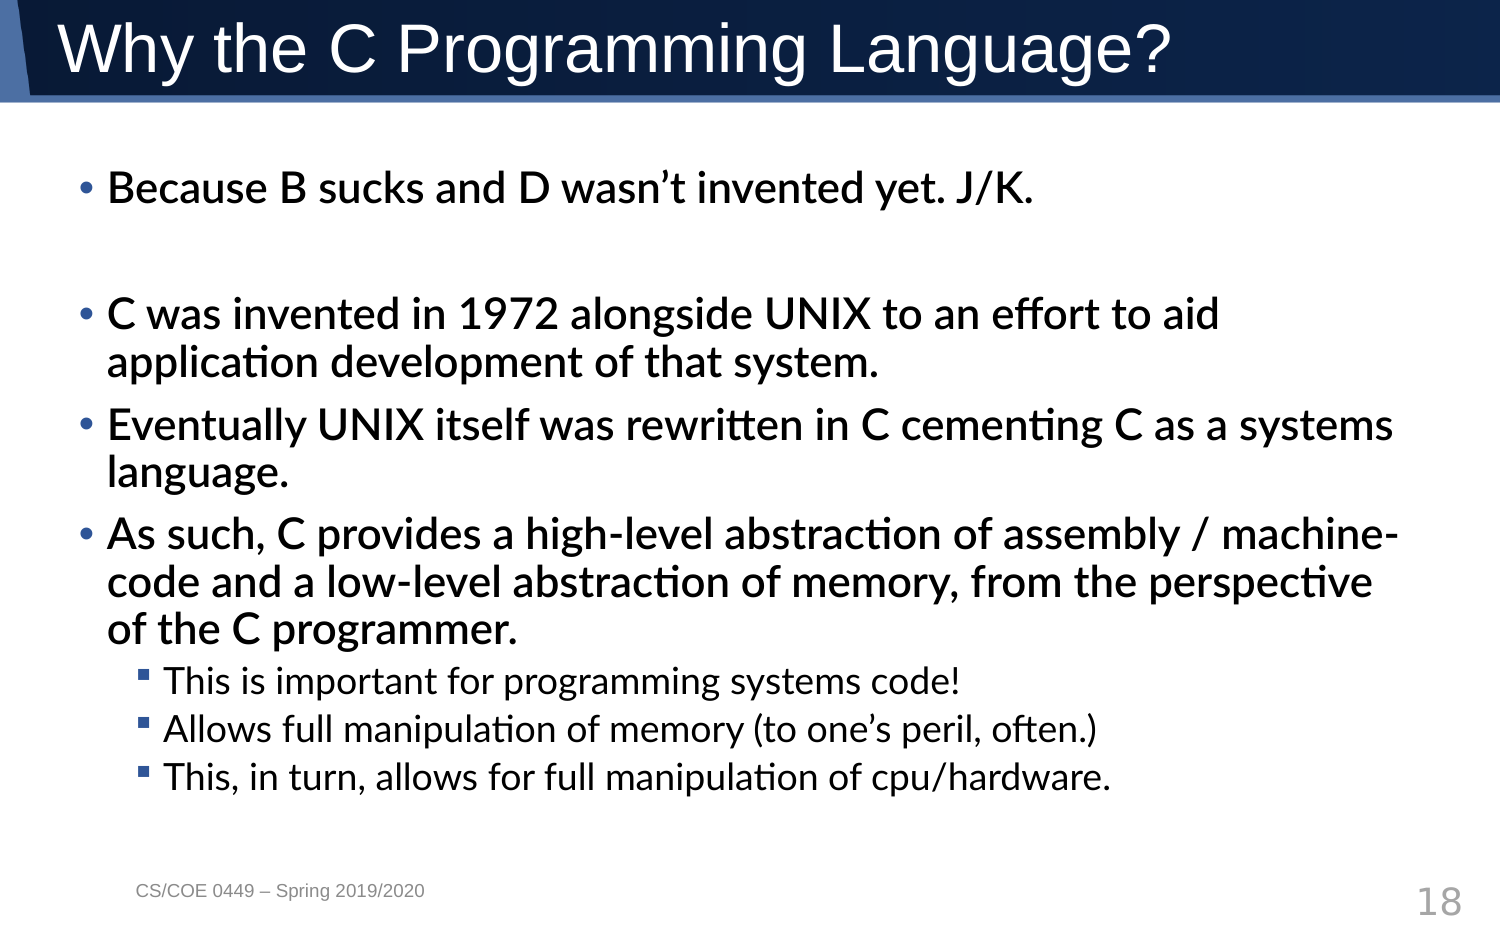

# Why the C Programming Language?
Because B sucks and D wasn’t invented yet. J/K.

C was invented in 1972 alongside UNIX to an effort to aid application development of that system.
Eventually UNIX itself was rewritten in C cementing C as a systems language.
As such, C provides a high-level abstraction of assembly / machine-code and a low-level abstraction of memory, from the perspective of the C programmer.
This is important for programming systems code!
Allows full manipulation of memory (to one’s peril, often.)
This, in turn, allows for full manipulation of cpu/hardware.
CS/COE 0449 – Spring 2019/2020
18